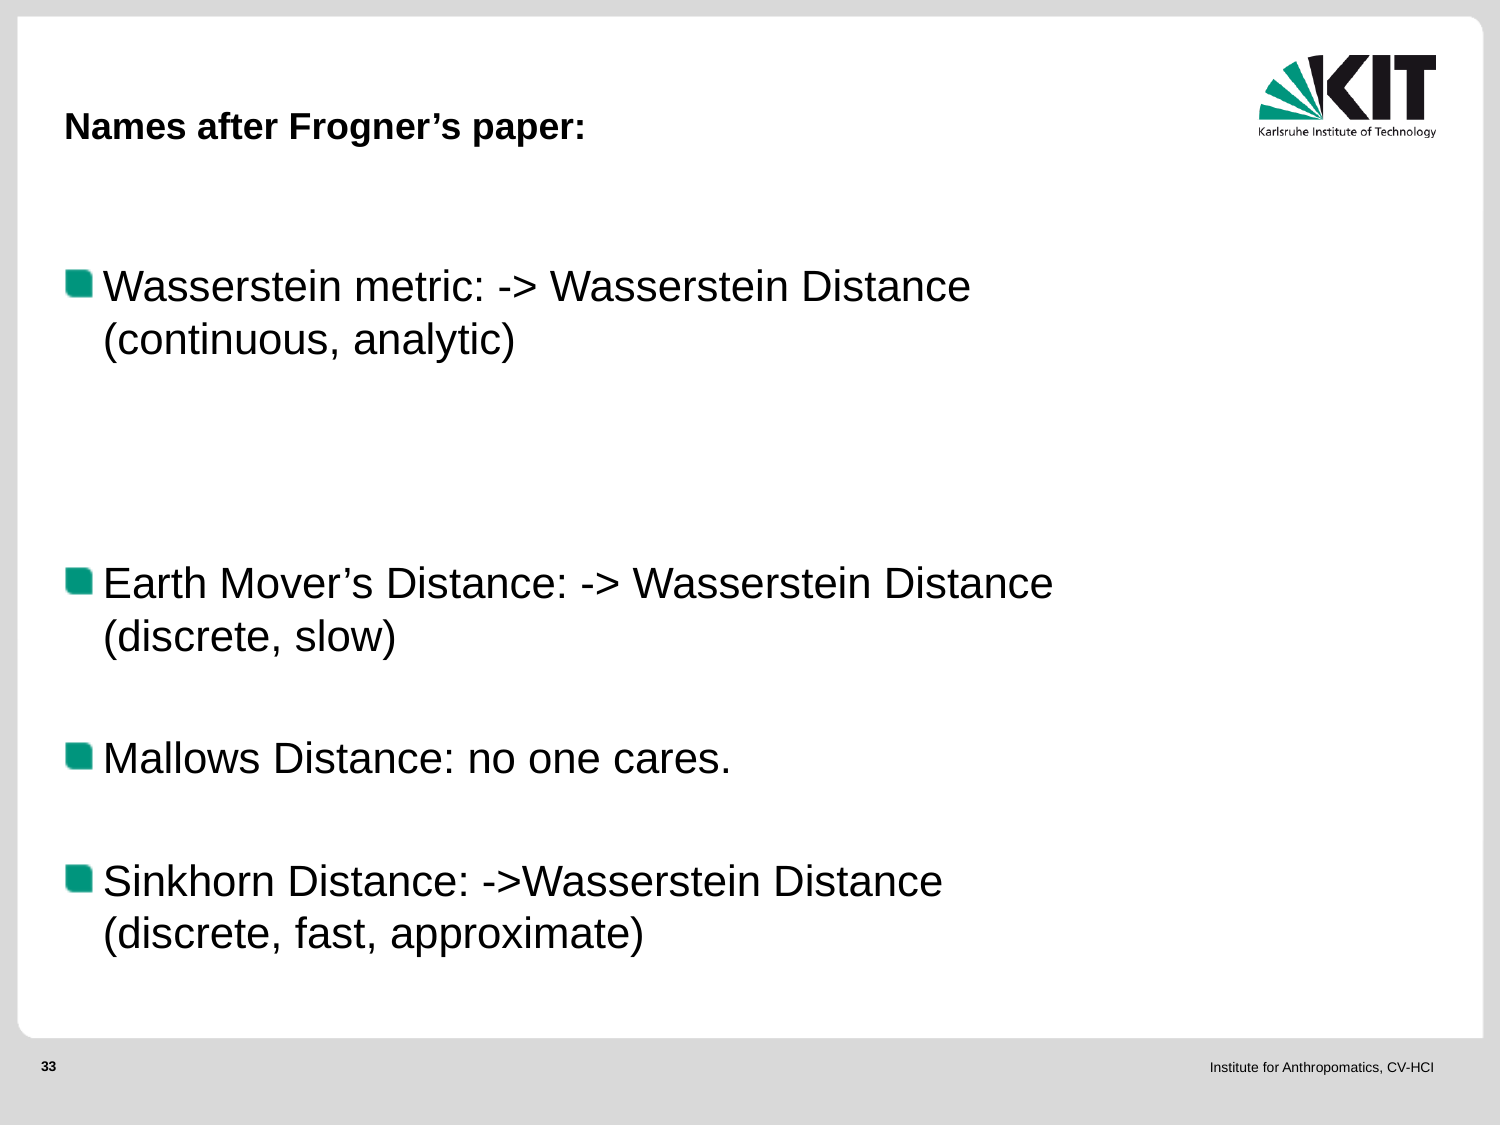

# Names after Frogner’s paper:

Wasserstein metric: -> Wasserstein Distance
(continuous, analytic)

Earth Mover’s Distance: -> Wasserstein Distance
(discrete, slow)

Mallows Distance: no one cares.

Sinkhorn Distance: ->Wasserstein Distance
(discrete, fast, approximate)